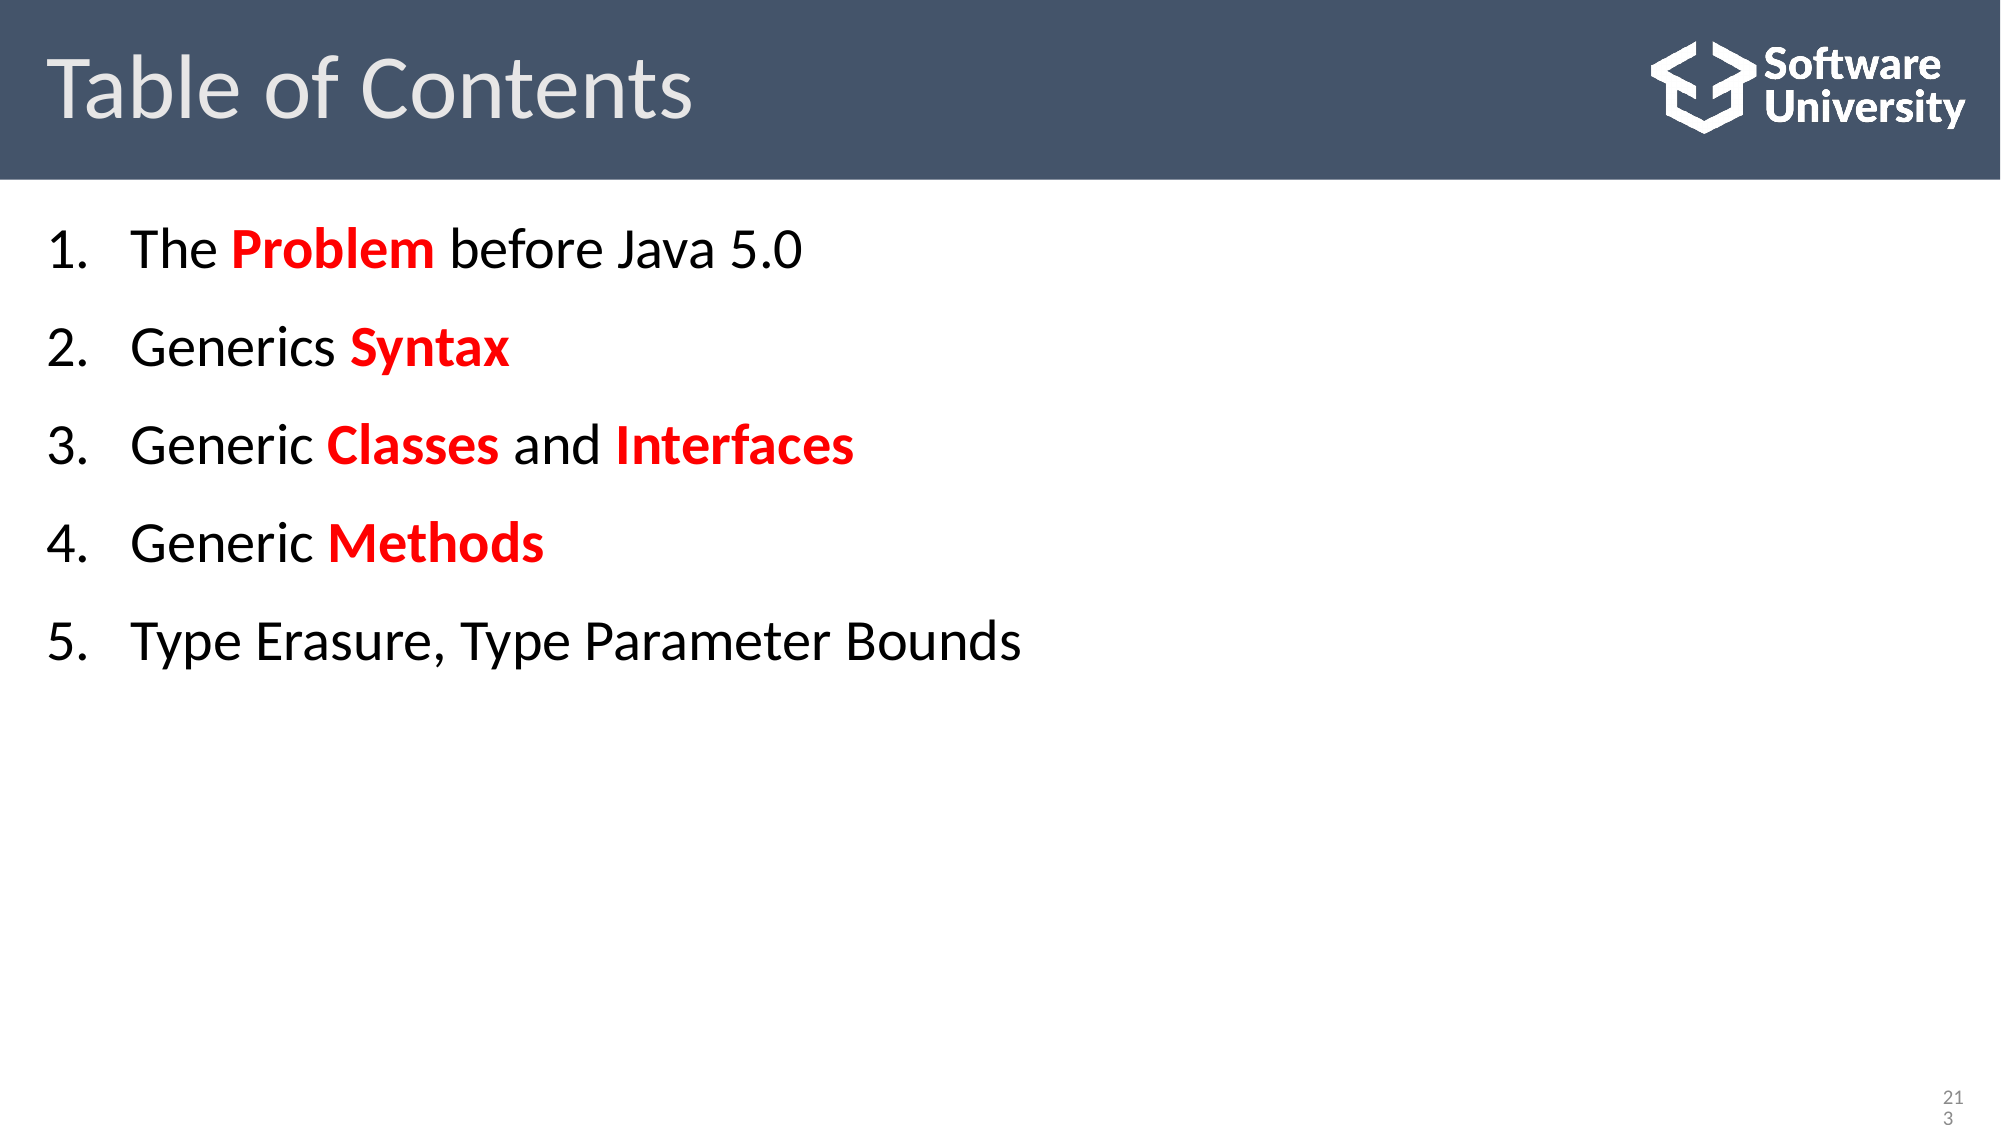

# Table of Contents
The Problem before Java 5.0
Generics Syntax
Generic Classes and Interfaces
Generic Methods
Type Erasure, Type Parameter Bounds
213